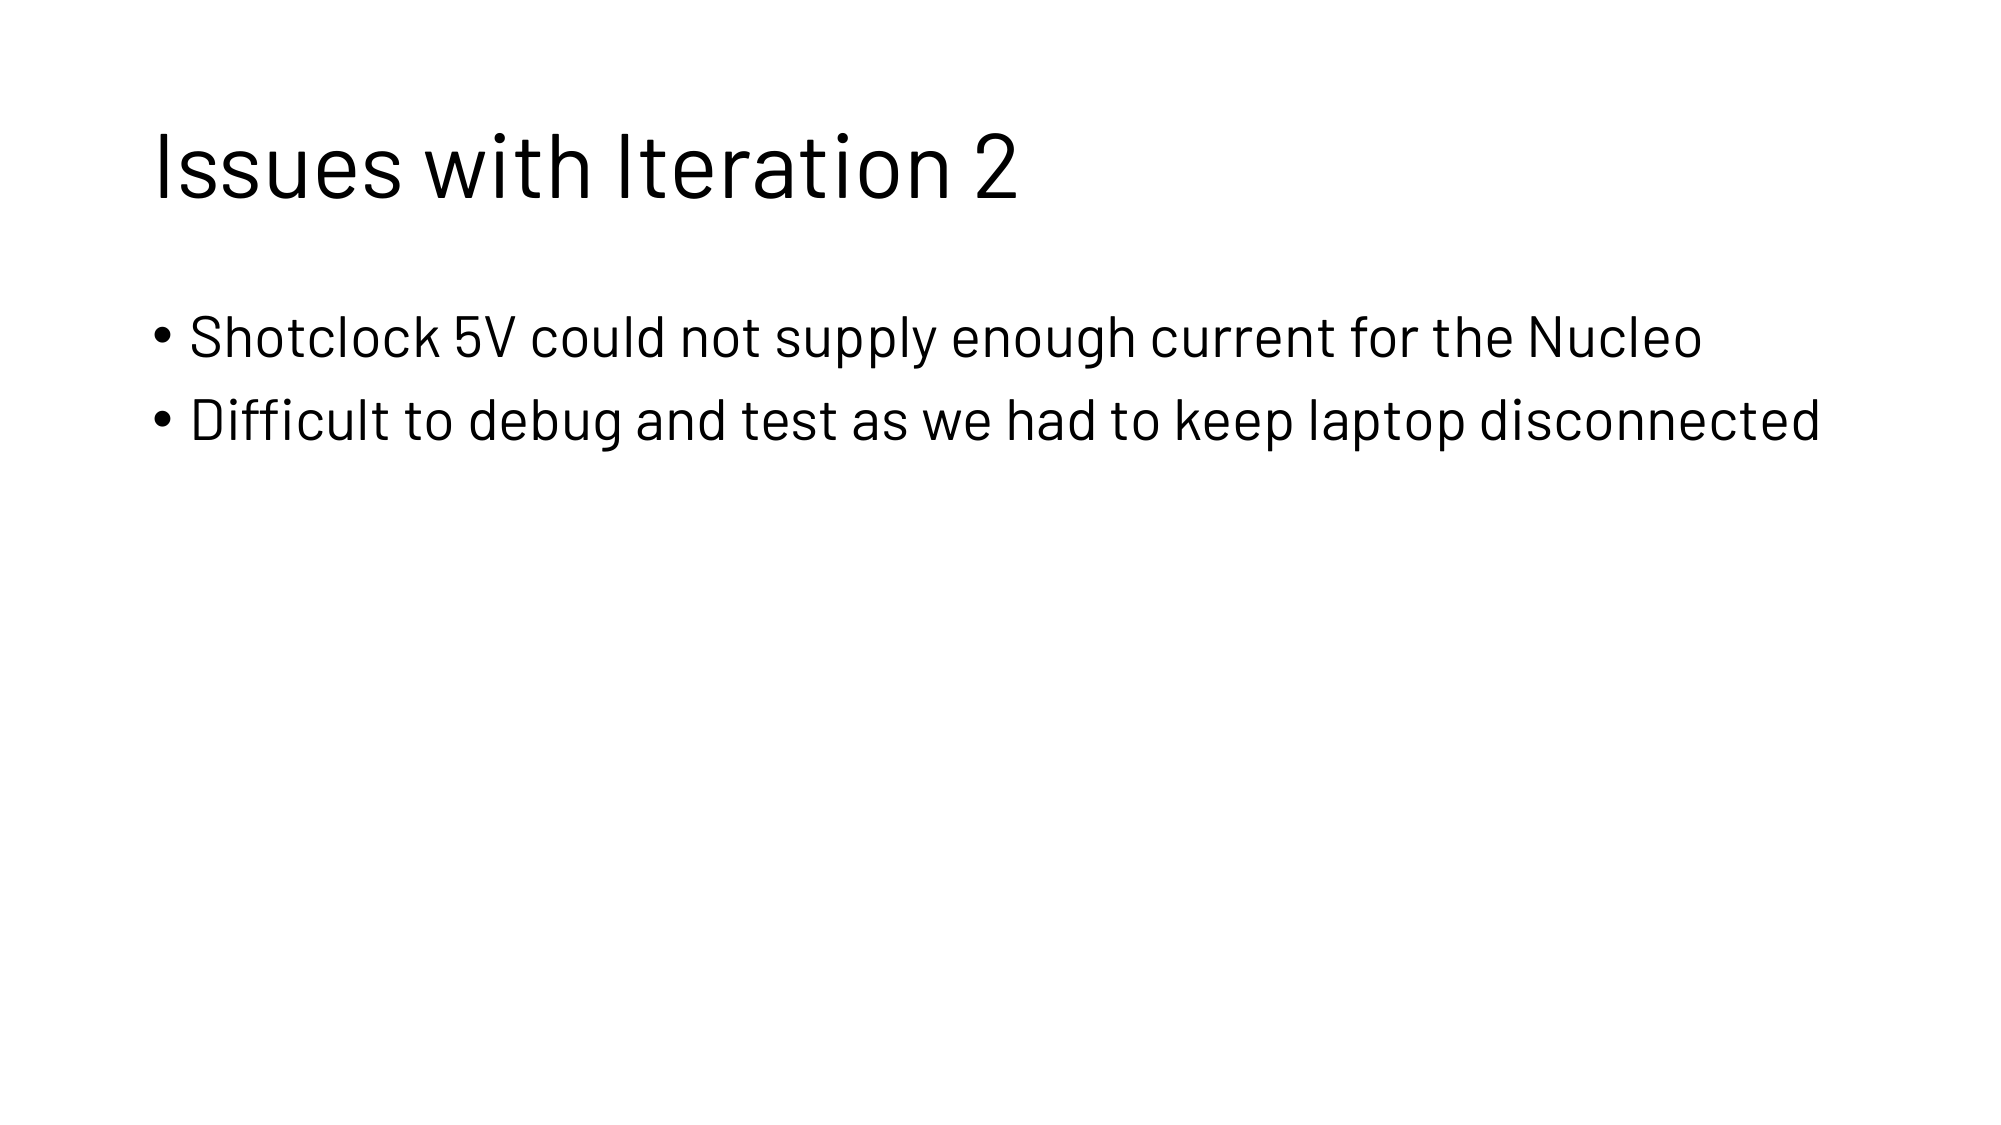

# Issues with Iteration 2
Shotclock 5V could not supply enough current for the Nucleo
Difficult to debug and test as we had to keep laptop disconnected